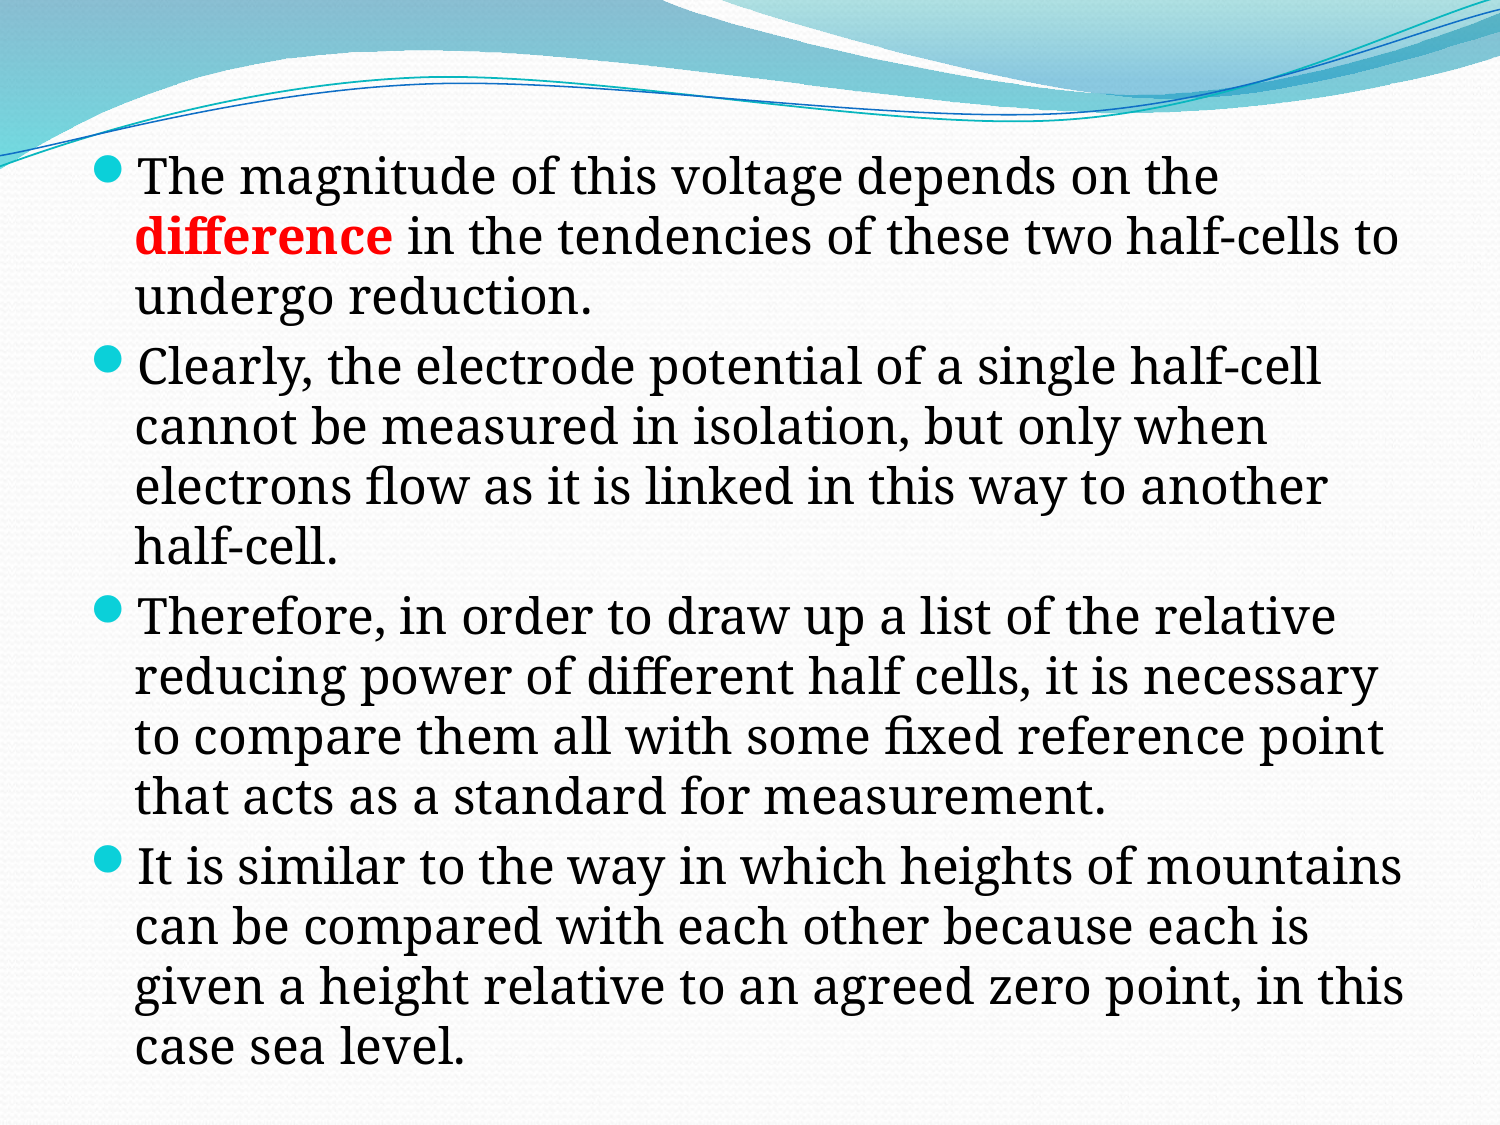

The magnitude of this voltage depends on the difference in the tendencies of these two half-cells to undergo reduction.
Clearly, the electrode potential of a single half-cell cannot be measured in isolation, but only when electrons flow as it is linked in this way to another half-cell.
Therefore, in order to draw up a list of the relative reducing power of different half cells, it is necessary to compare them all with some fixed reference point that acts as a standard for measurement.
It is similar to the way in which heights of mountains can be compared with each other because each is given a height relative to an agreed zero point, in this case sea level.